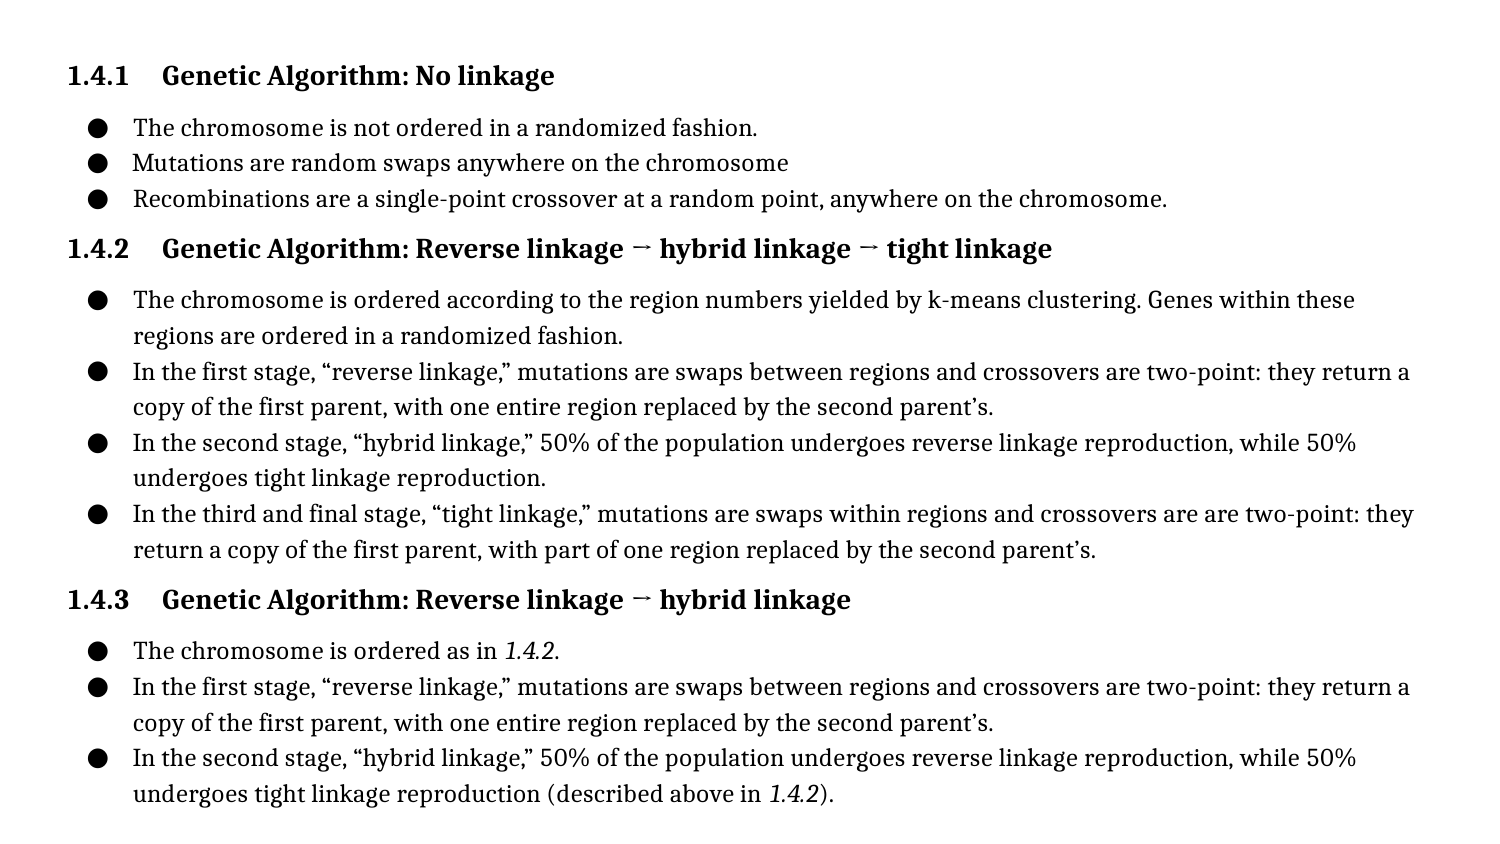

1.4.1     Genetic Algorithm: No linkage
The chromosome is not ordered in a randomized fashion.
Mutations are random swaps anywhere on the chromosome
Recombinations are a single-point crossover at a random point, anywhere on the chromosome.
1.4.2     Genetic Algorithm: Reverse linkage → hybrid linkage → tight linkage
The chromosome is ordered according to the region numbers yielded by k-means clustering. Genes within these regions are ordered in a randomized fashion.
In the first stage, “reverse linkage,” mutations are swaps between regions and crossovers are two-point: they return a copy of the first parent, with one entire region replaced by the second parent’s.
In the second stage, “hybrid linkage,” 50% of the population undergoes reverse linkage reproduction, while 50% undergoes tight linkage reproduction.
In the third and final stage, “tight linkage,” mutations are swaps within regions and crossovers are are two-point: they return a copy of the first parent, with part of one region replaced by the second parent’s.
1.4.3     Genetic Algorithm: Reverse linkage → hybrid linkage
The chromosome is ordered as in 1.4.2.
In the first stage, “reverse linkage,” mutations are swaps between regions and crossovers are two-point: they return a copy of the first parent, with one entire region replaced by the second parent’s.
In the second stage, “hybrid linkage,” 50% of the population undergoes reverse linkage reproduction, while 50% undergoes tight linkage reproduction (described above in 1.4.2).